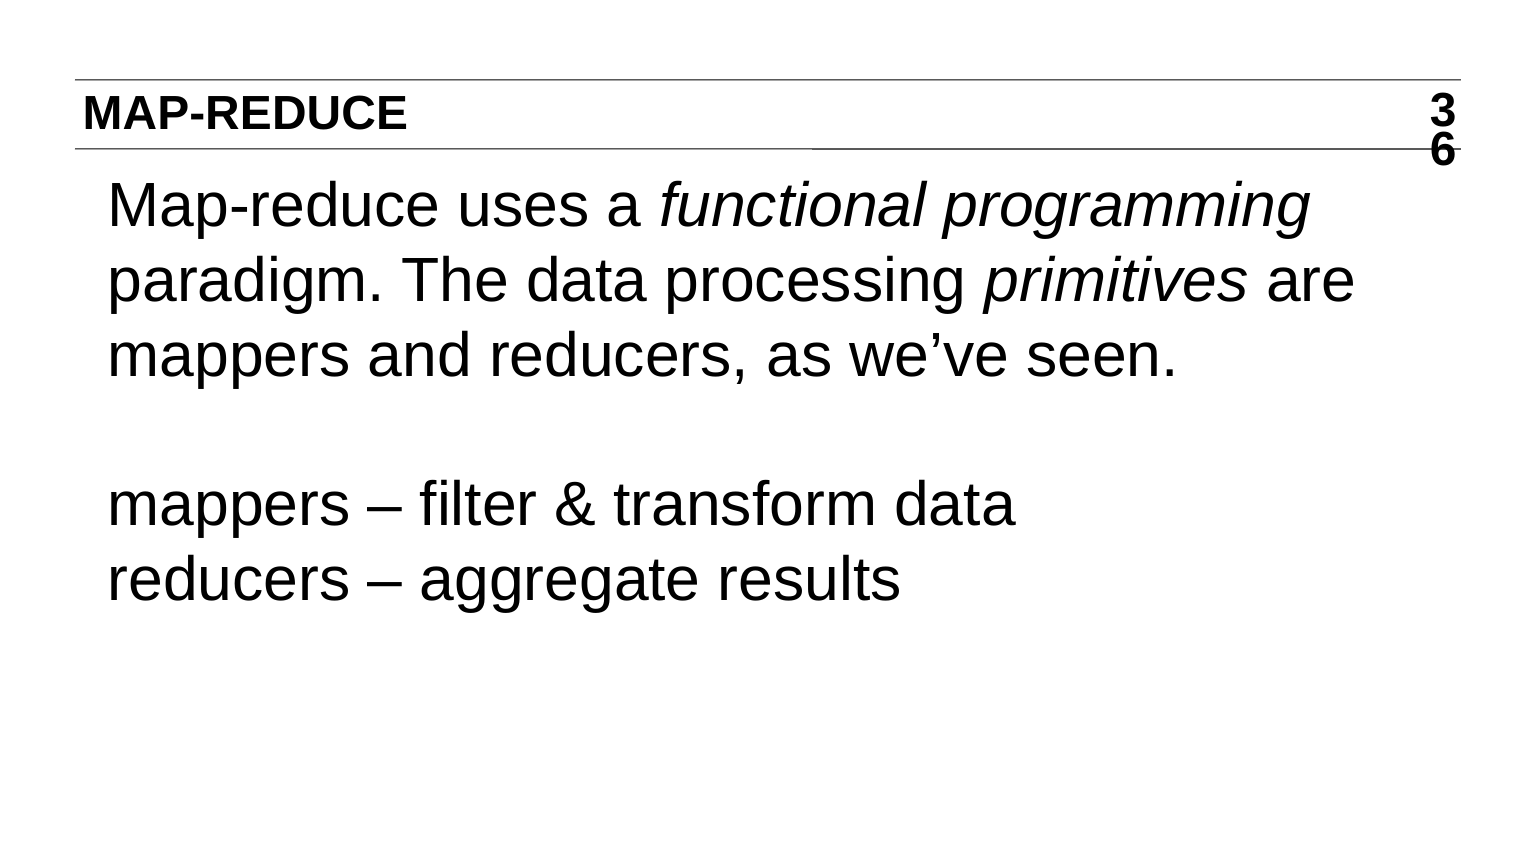

Map-reduce
36
Map-reduce uses a functional programming paradigm. The data processing primitives are mappers and reducers, as we’ve seen.

mappers – filter & transform data
reducers – aggregate results